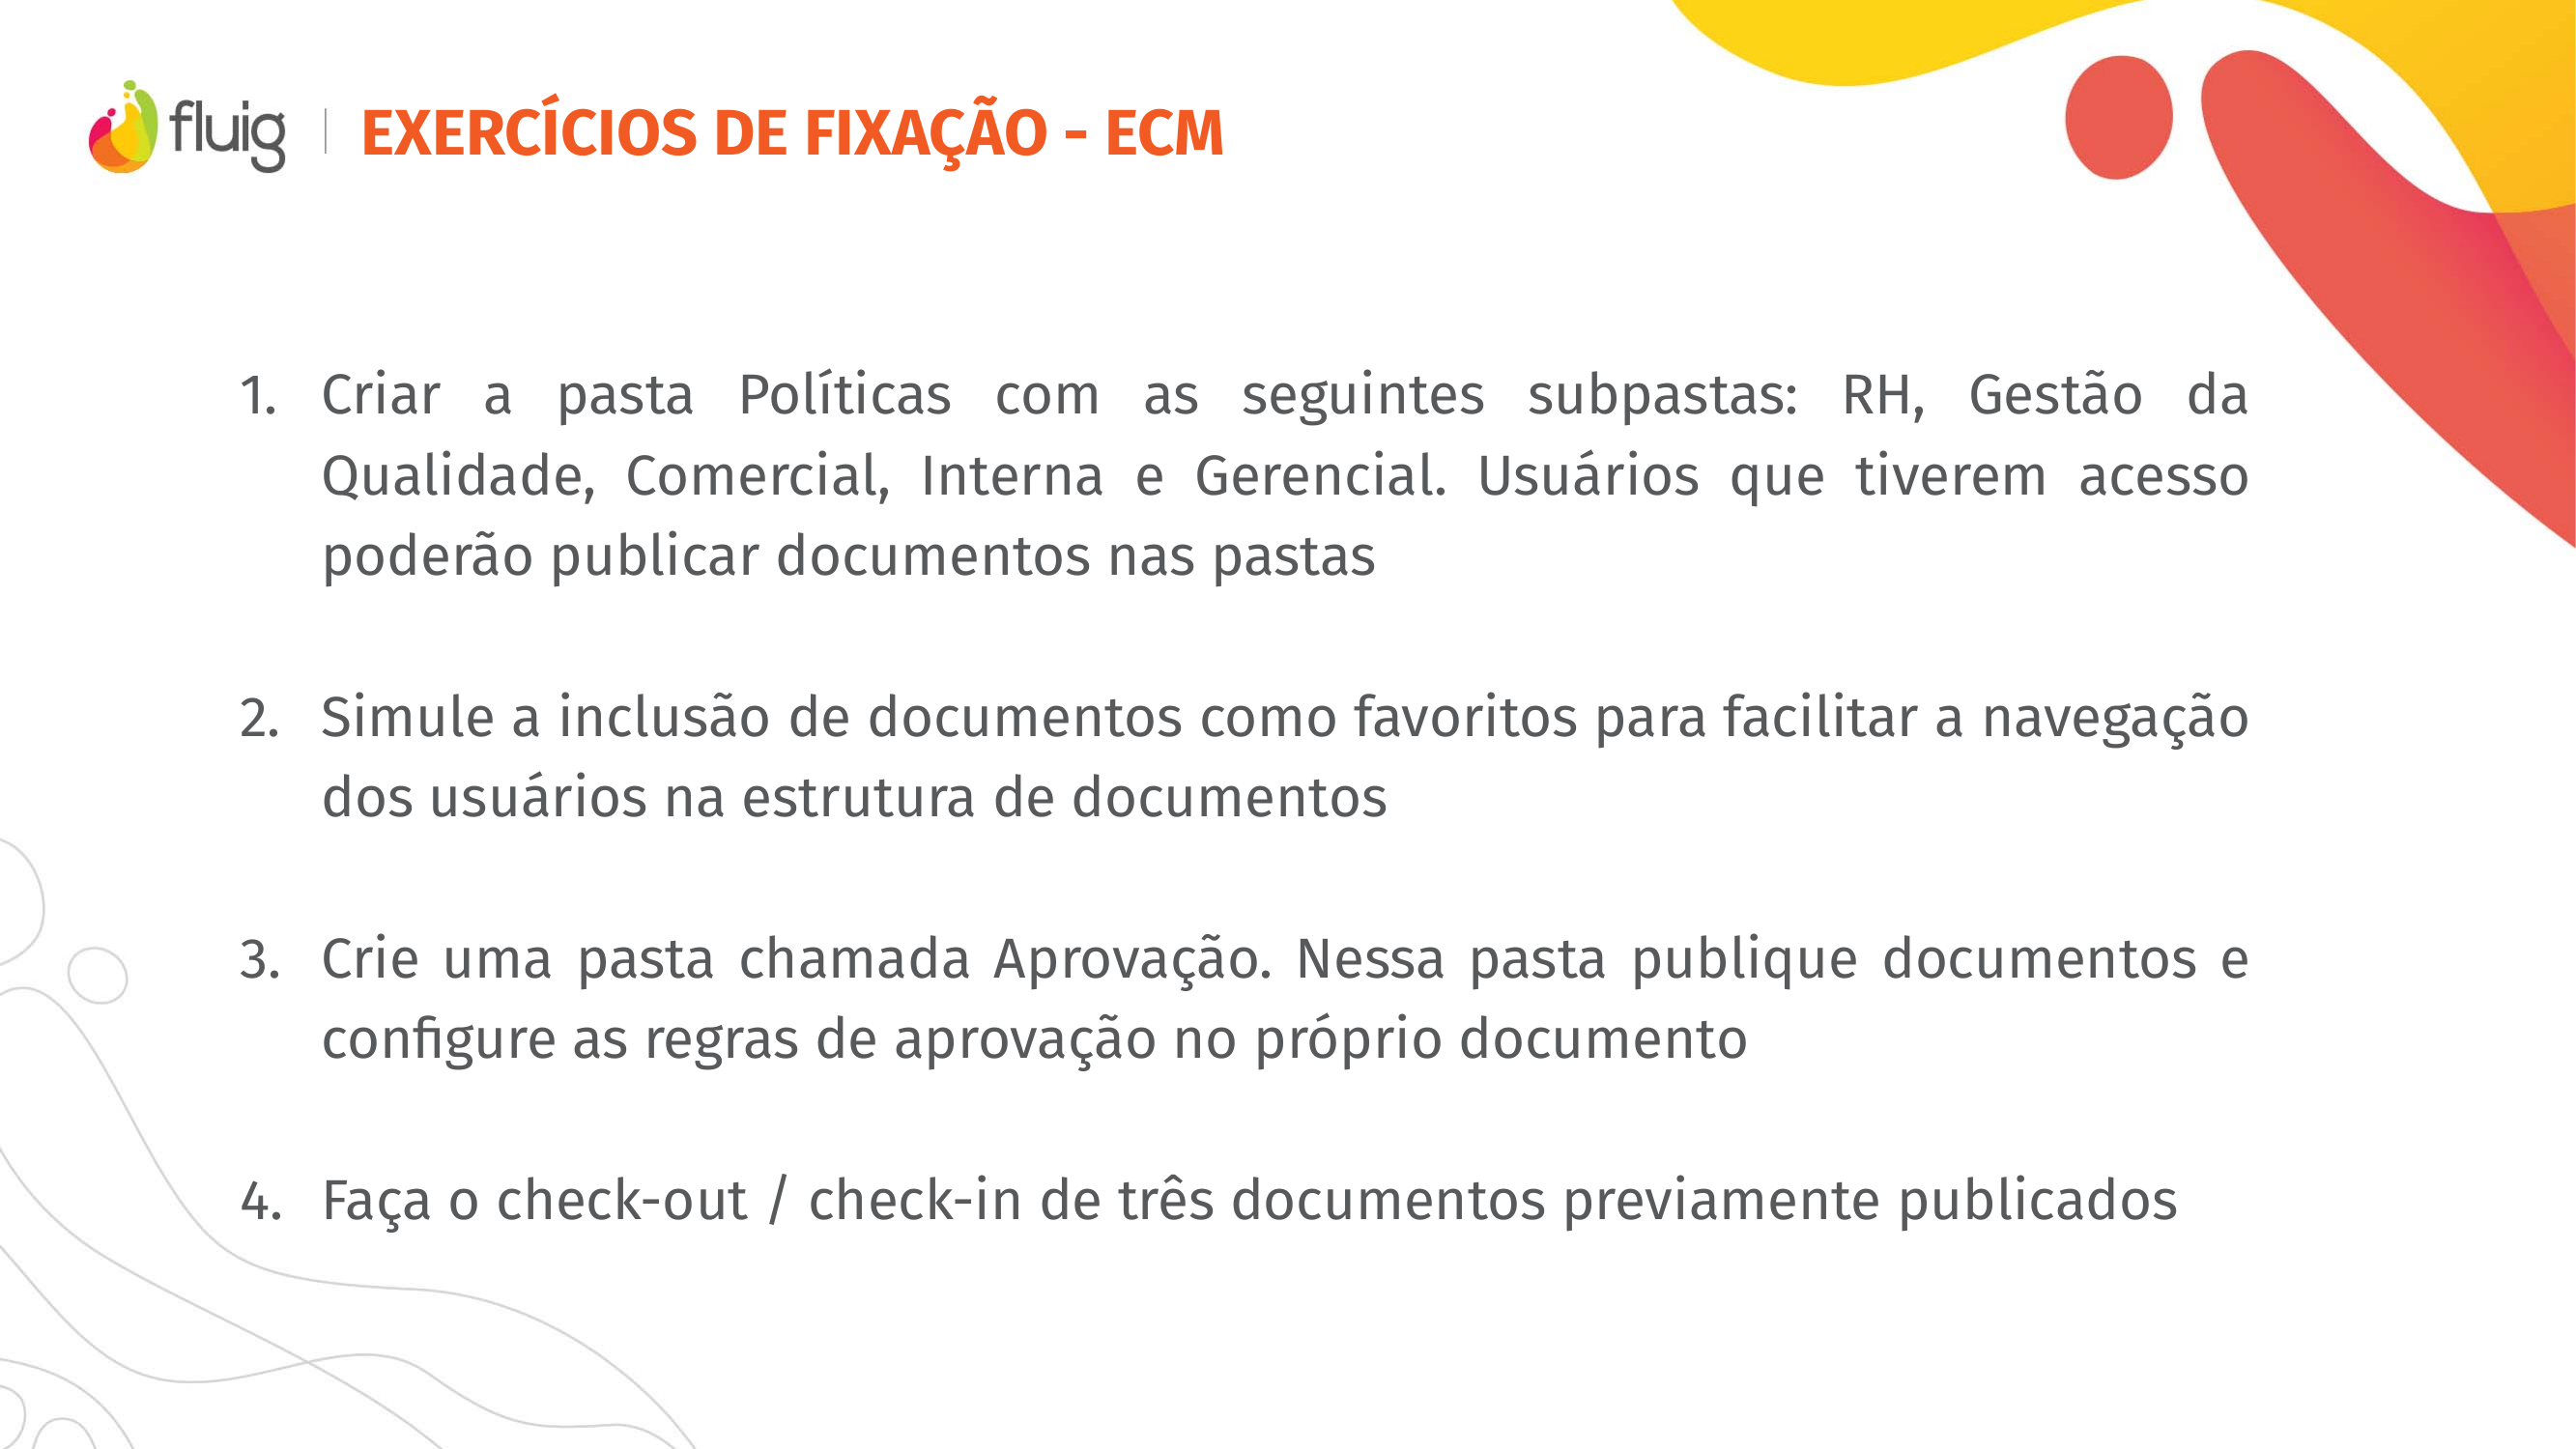

# Exercícios de fixação - ecm
Criar a pasta Políticas com as seguintes subpastas: RH, Gestão da Qualidade, Comercial, Interna e Gerencial. Usuários que tiverem acesso poderão publicar documentos nas pastas

Simule a inclusão de documentos como favoritos para facilitar a navegação dos usuários na estrutura de documentos

Crie uma pasta chamada Aprovação. Nessa pasta publique documentos e configure as regras de aprovação no próprio documento

Faça o check-out / check-in de três documentos previamente publicados